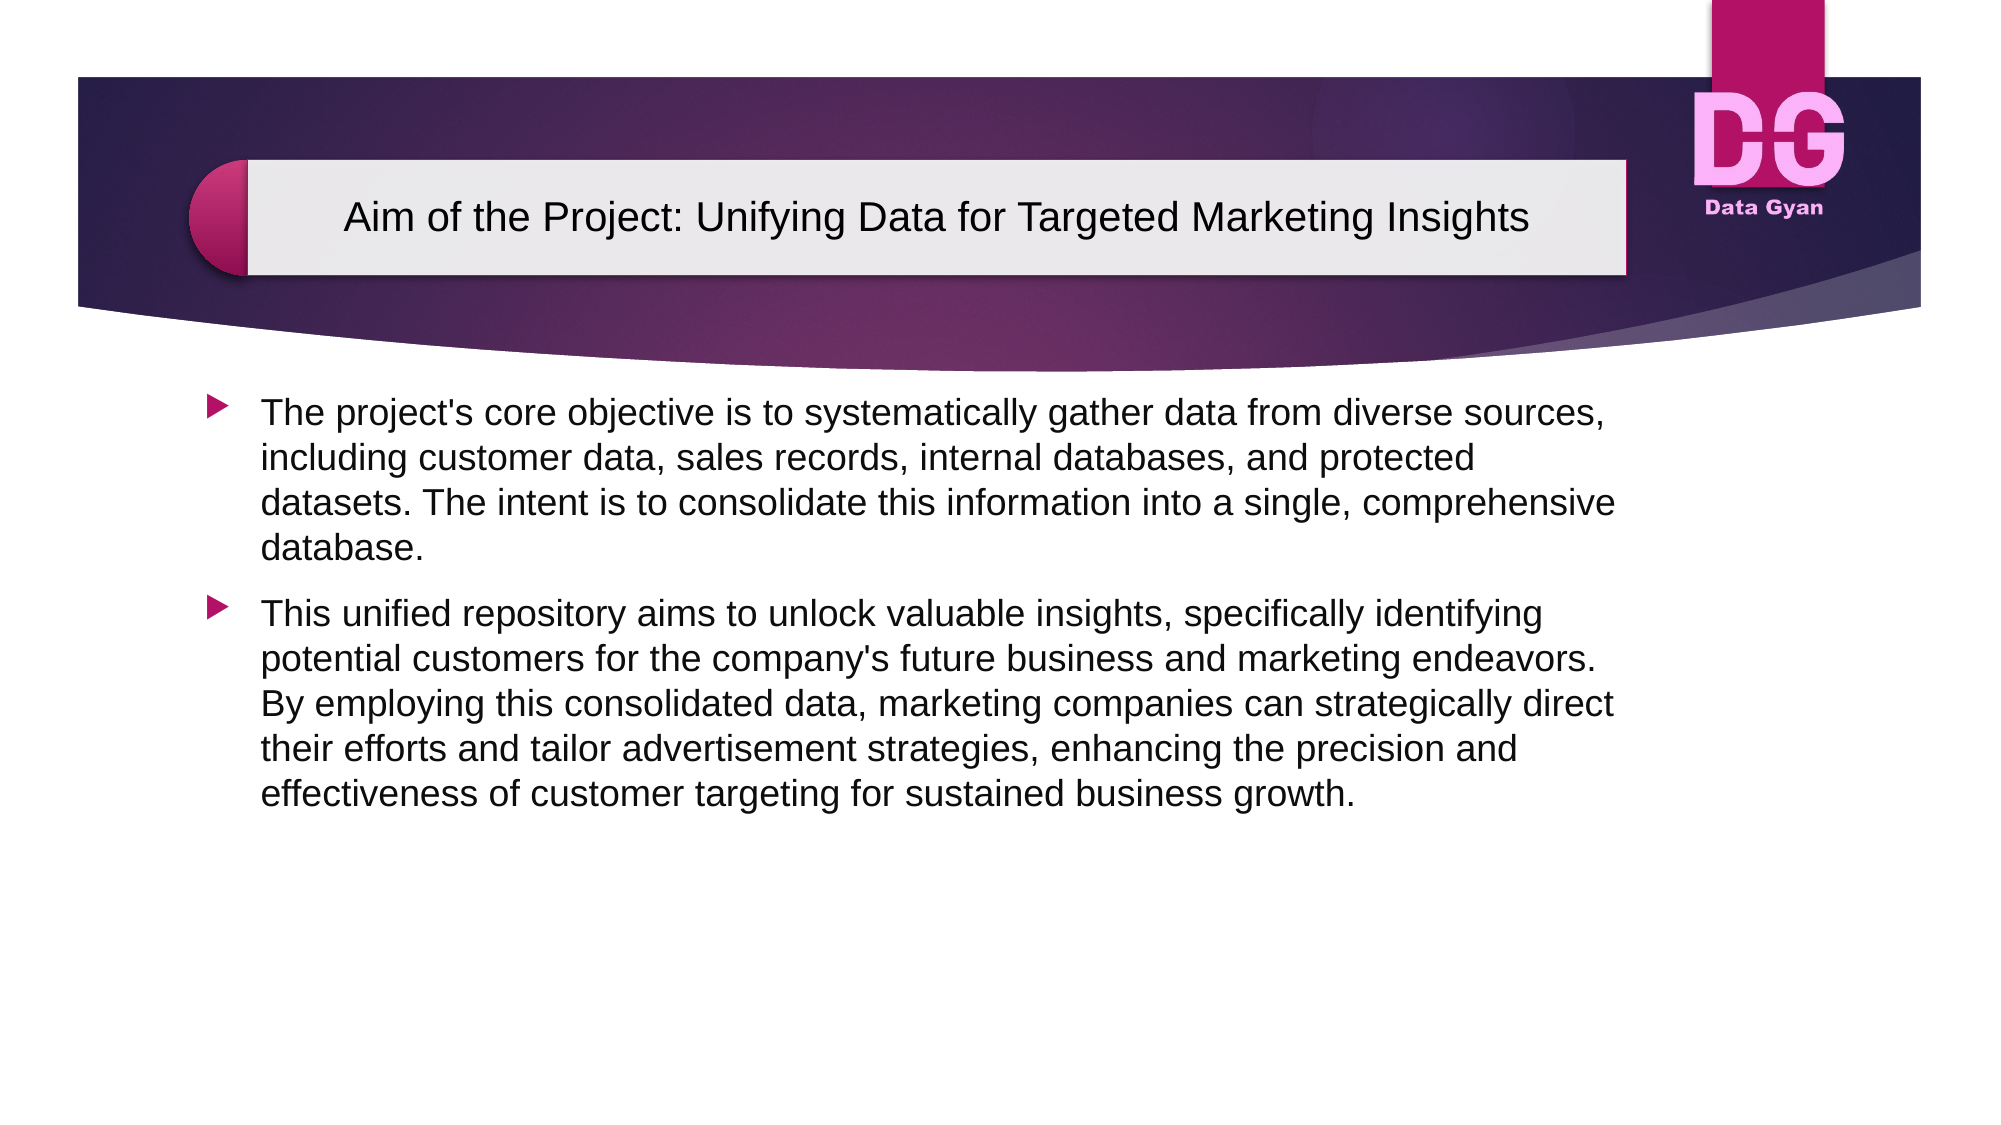

Aim of the Project: Unifying Data for Targeted Marketing Insights
The project's core objective is to systematically gather data from diverse sources, including customer data, sales records, internal databases, and protected datasets. The intent is to consolidate this information into a single, comprehensive database.
This unified repository aims to unlock valuable insights, specifically identifying potential customers for the company's future business and marketing endeavors. By employing this consolidated data, marketing companies can strategically direct their efforts and tailor advertisement strategies, enhancing the precision and effectiveness of customer targeting for sustained business growth.